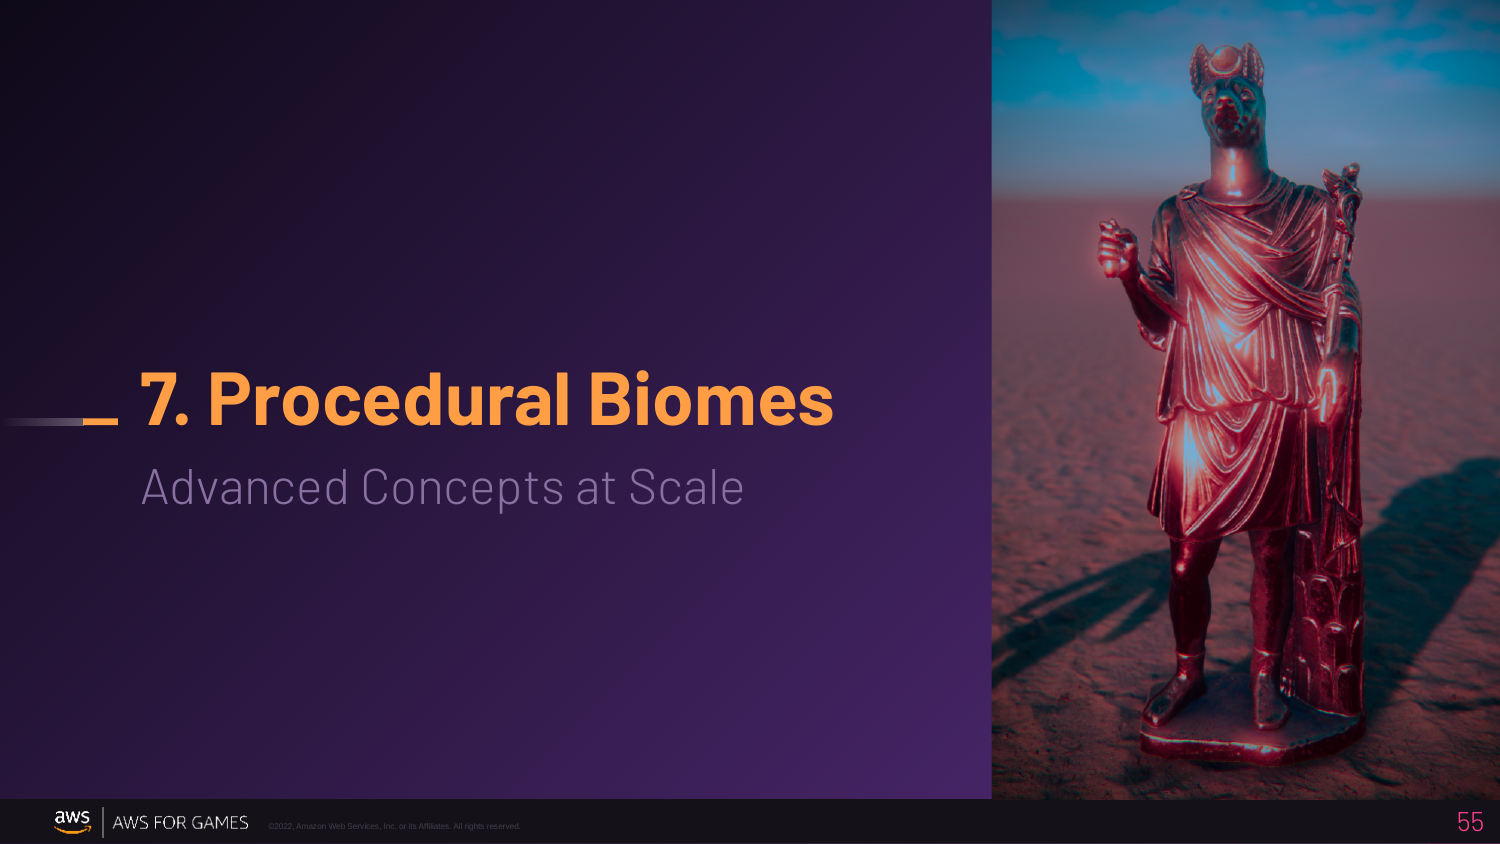

# 7. Procedural Biomes
Advanced Concepts at Scale
55